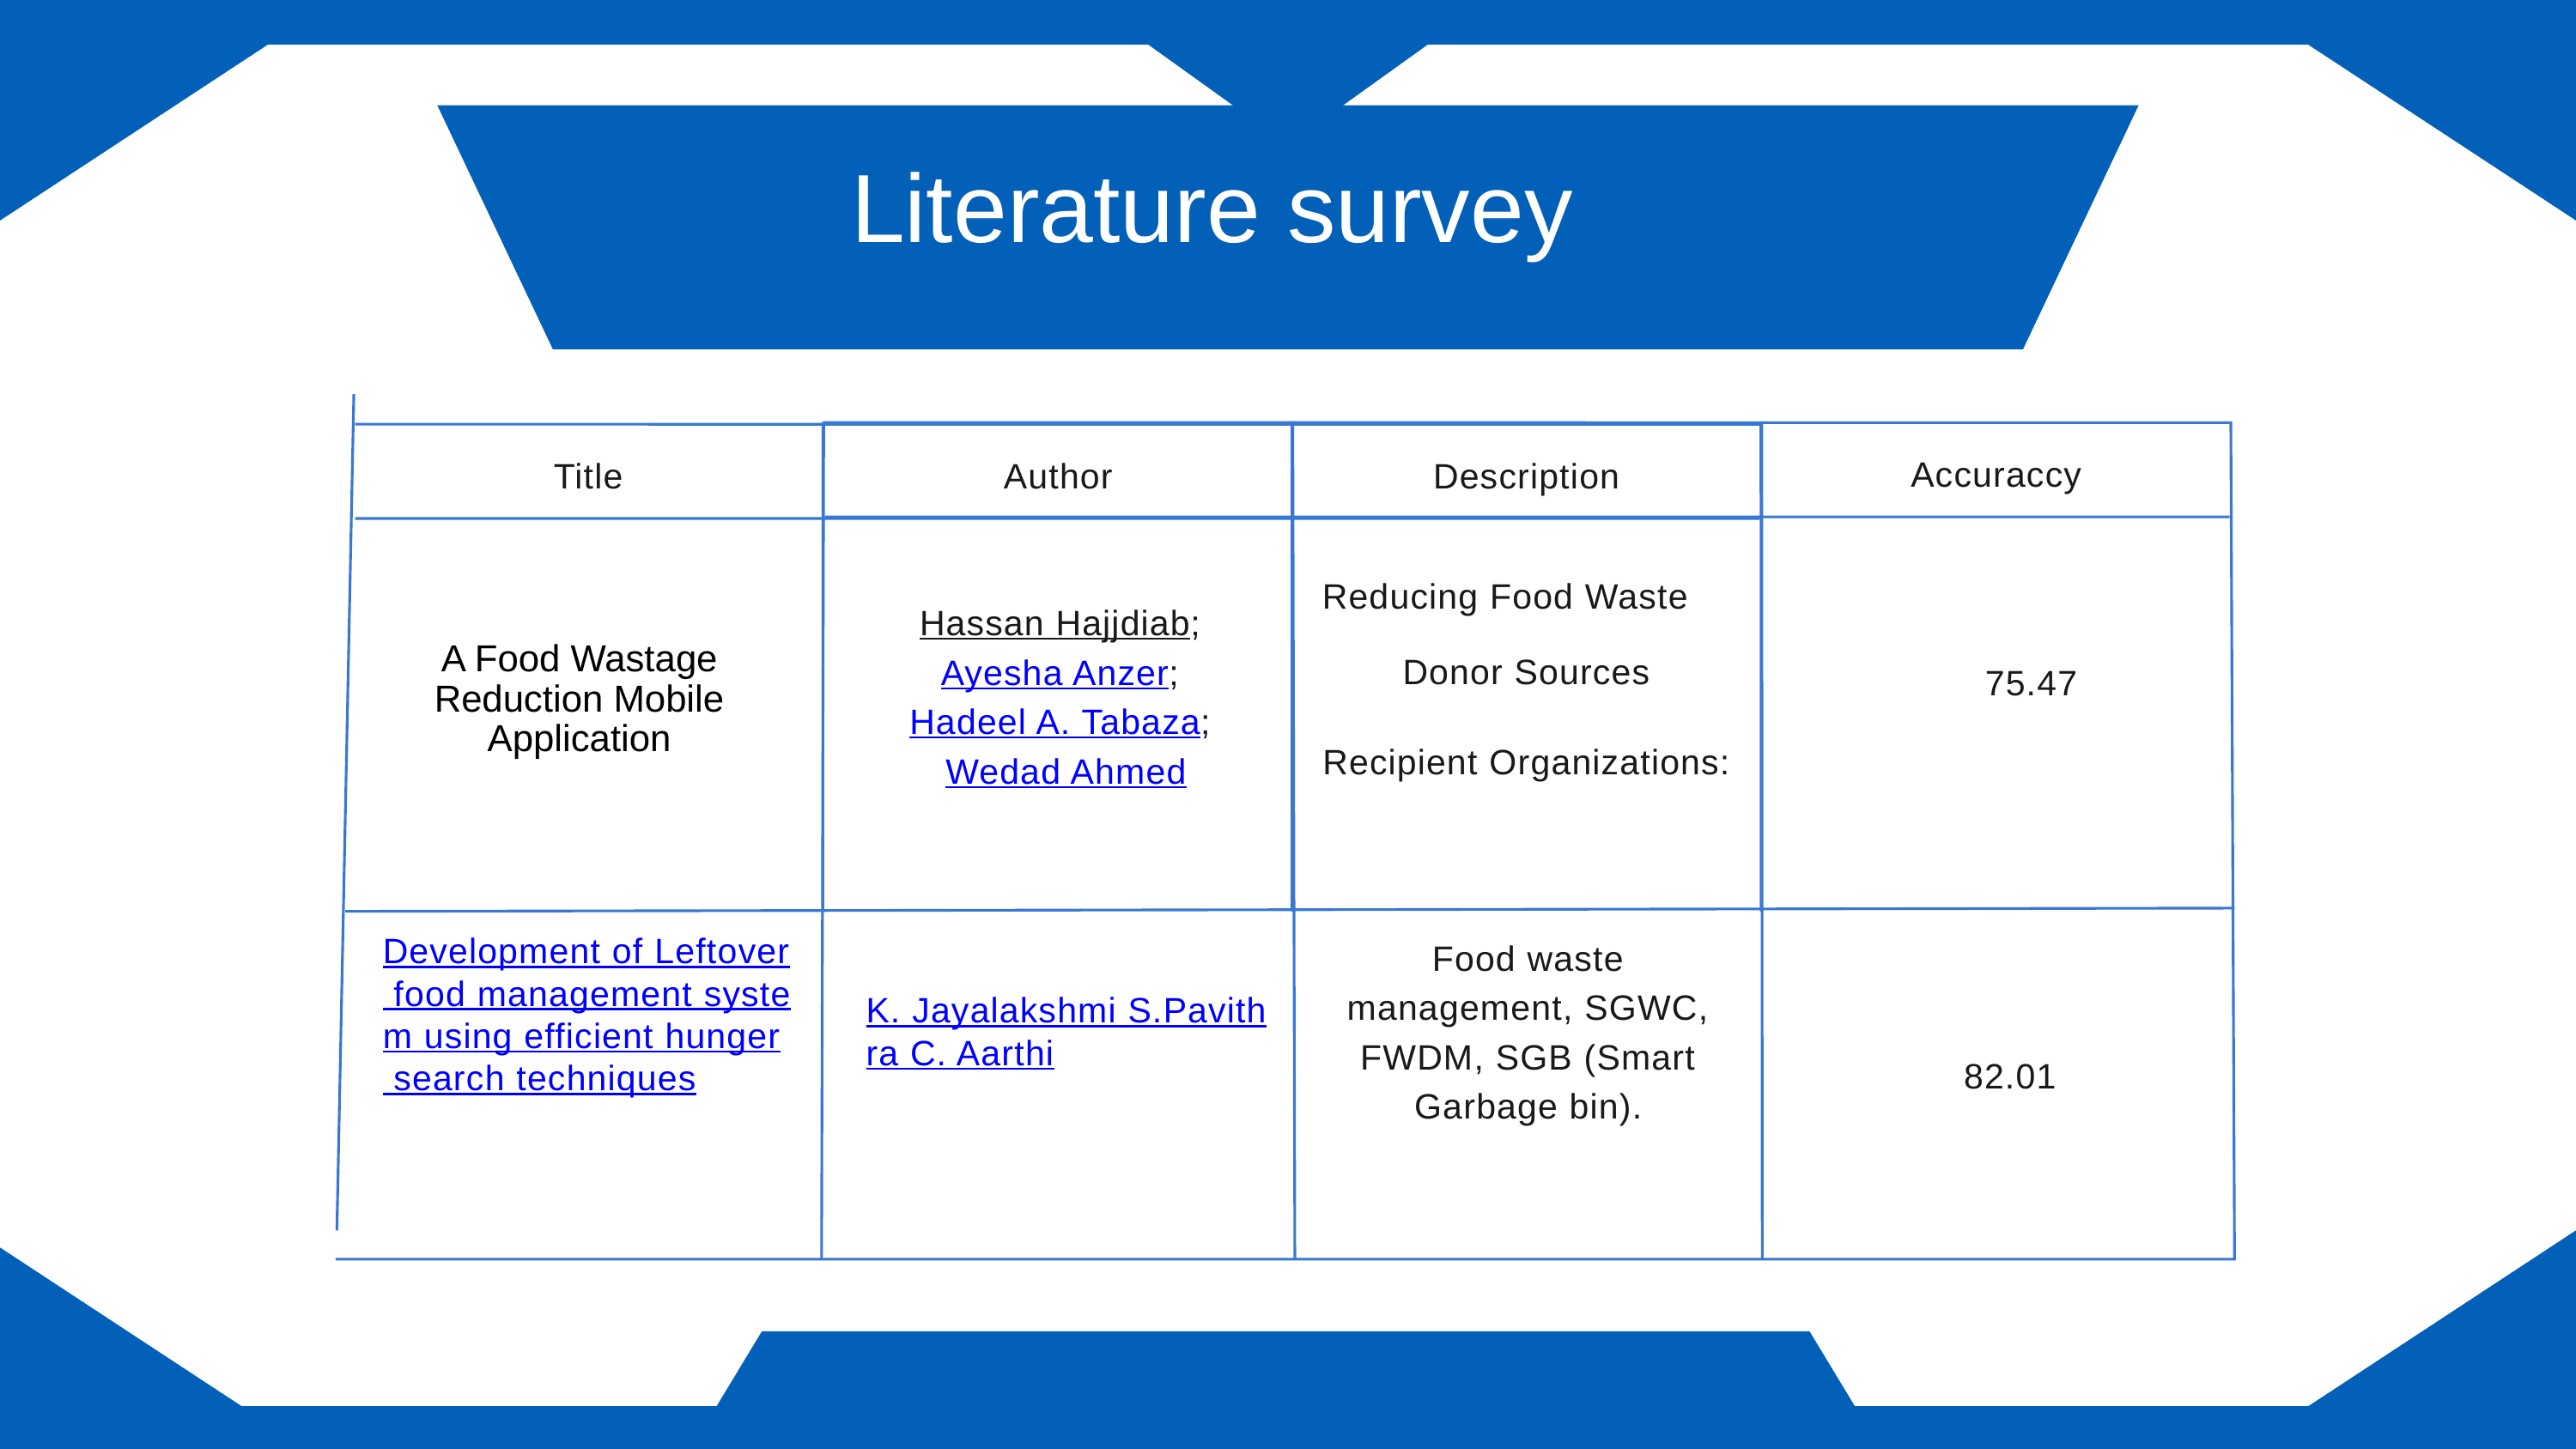

Literature survey

Accuraccy
Title
Author
Description

Reducing Food Waste
Hassan Hajjdiab; Ayesha Anzer; Hadeel A. Tabaza; Wedad Ahmed
A Food Wastage Reduction Mobile Application
Donor Sources
75.47
Recipient Organizations:

Development of Leftover food management system using efficient hunger search techniques

Food waste management, SGWC, FWDM, SGB (Smart Garbage bin).
K. Jayalakshmi S.Pavithra C. Aarthi
82.01